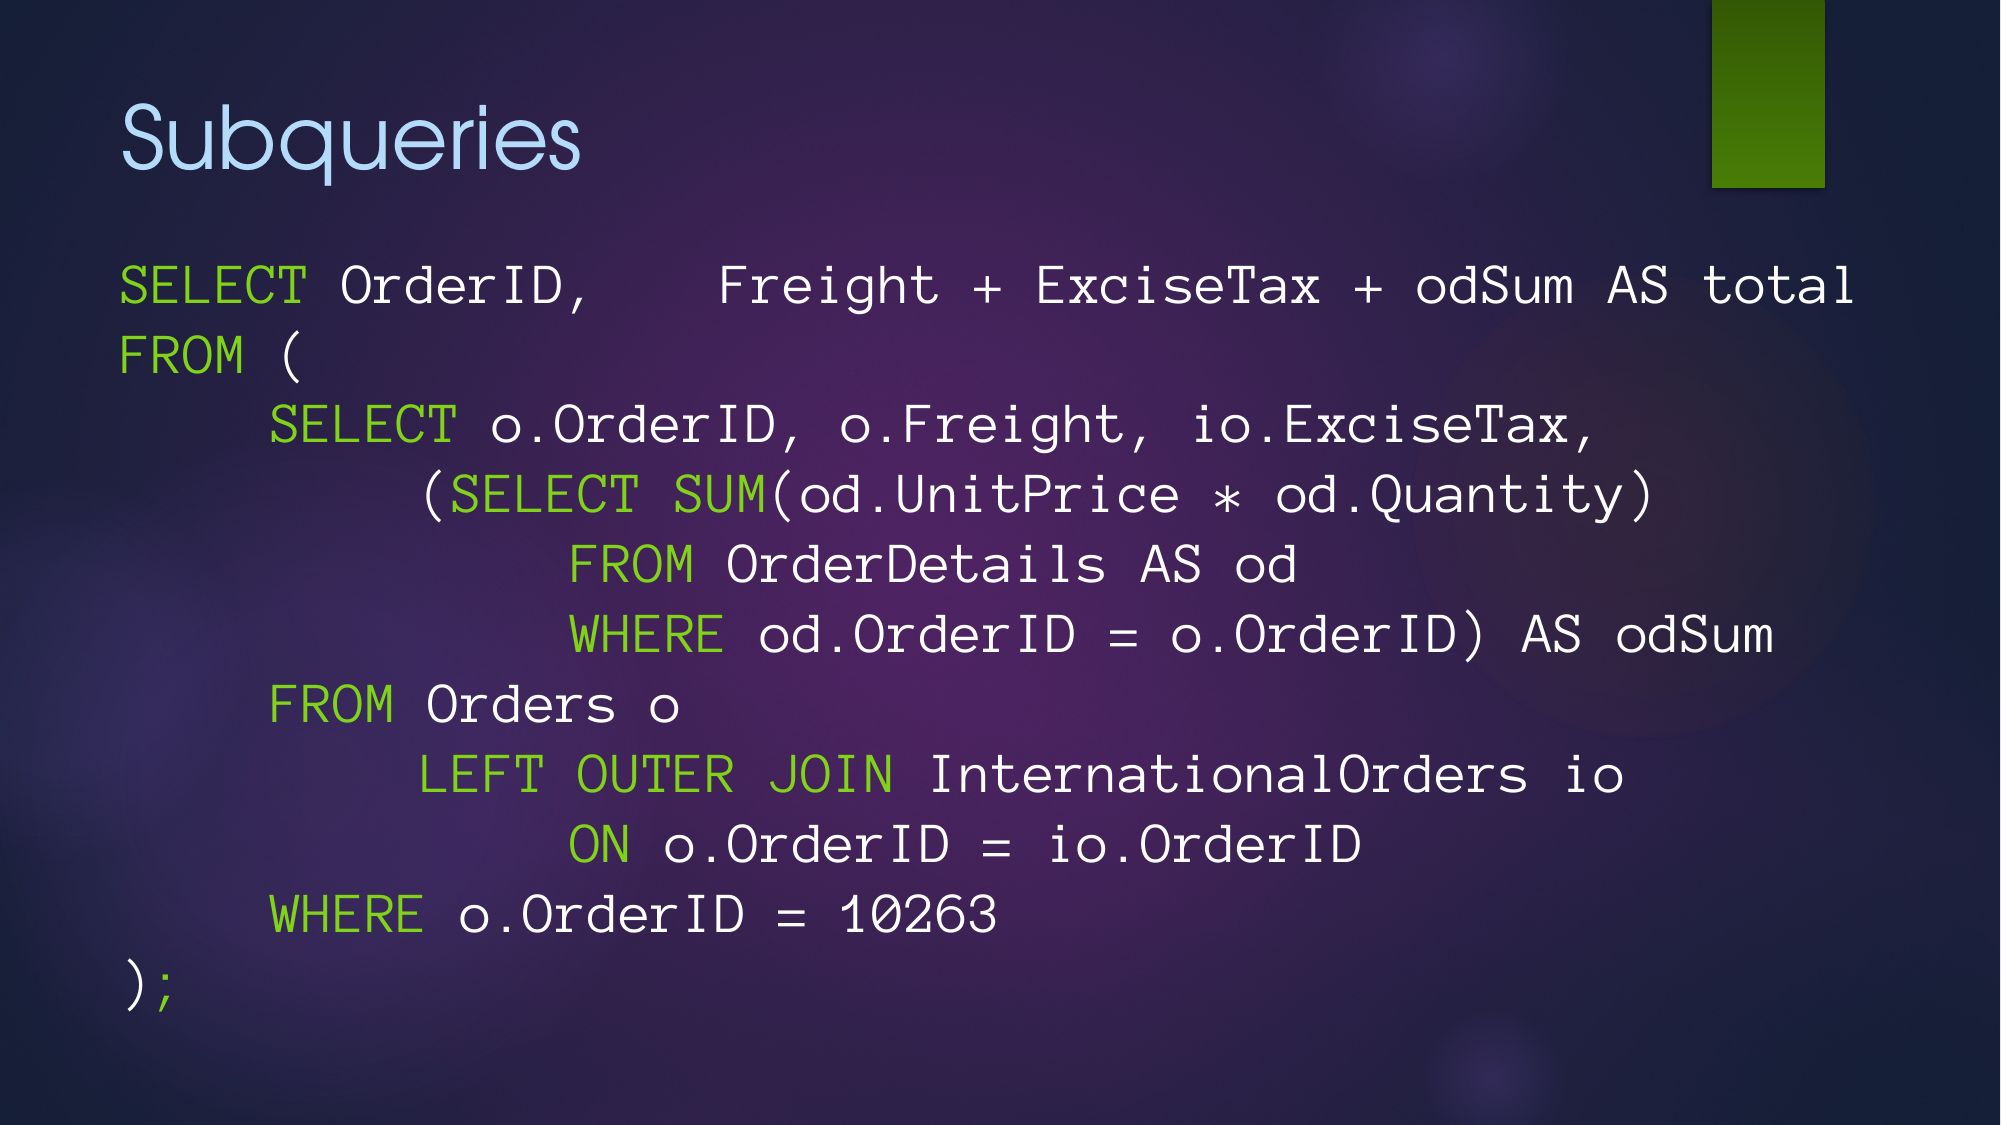

# Subqueries
SELECT OrderID, 	Freight + ExciseTax + odSum AS total
FROM (
	SELECT o.OrderID, o.Freight, io.ExciseTax,
		(SELECT SUM(od.UnitPrice * od.Quantity)
			FROM OrderDetails AS od
			WHERE od.OrderID = o.OrderID) AS odSum
	FROM Orders o
		LEFT OUTER JOIN InternationalOrders io
			ON o.OrderID = io.OrderID
	WHERE o.OrderID = 10263
);